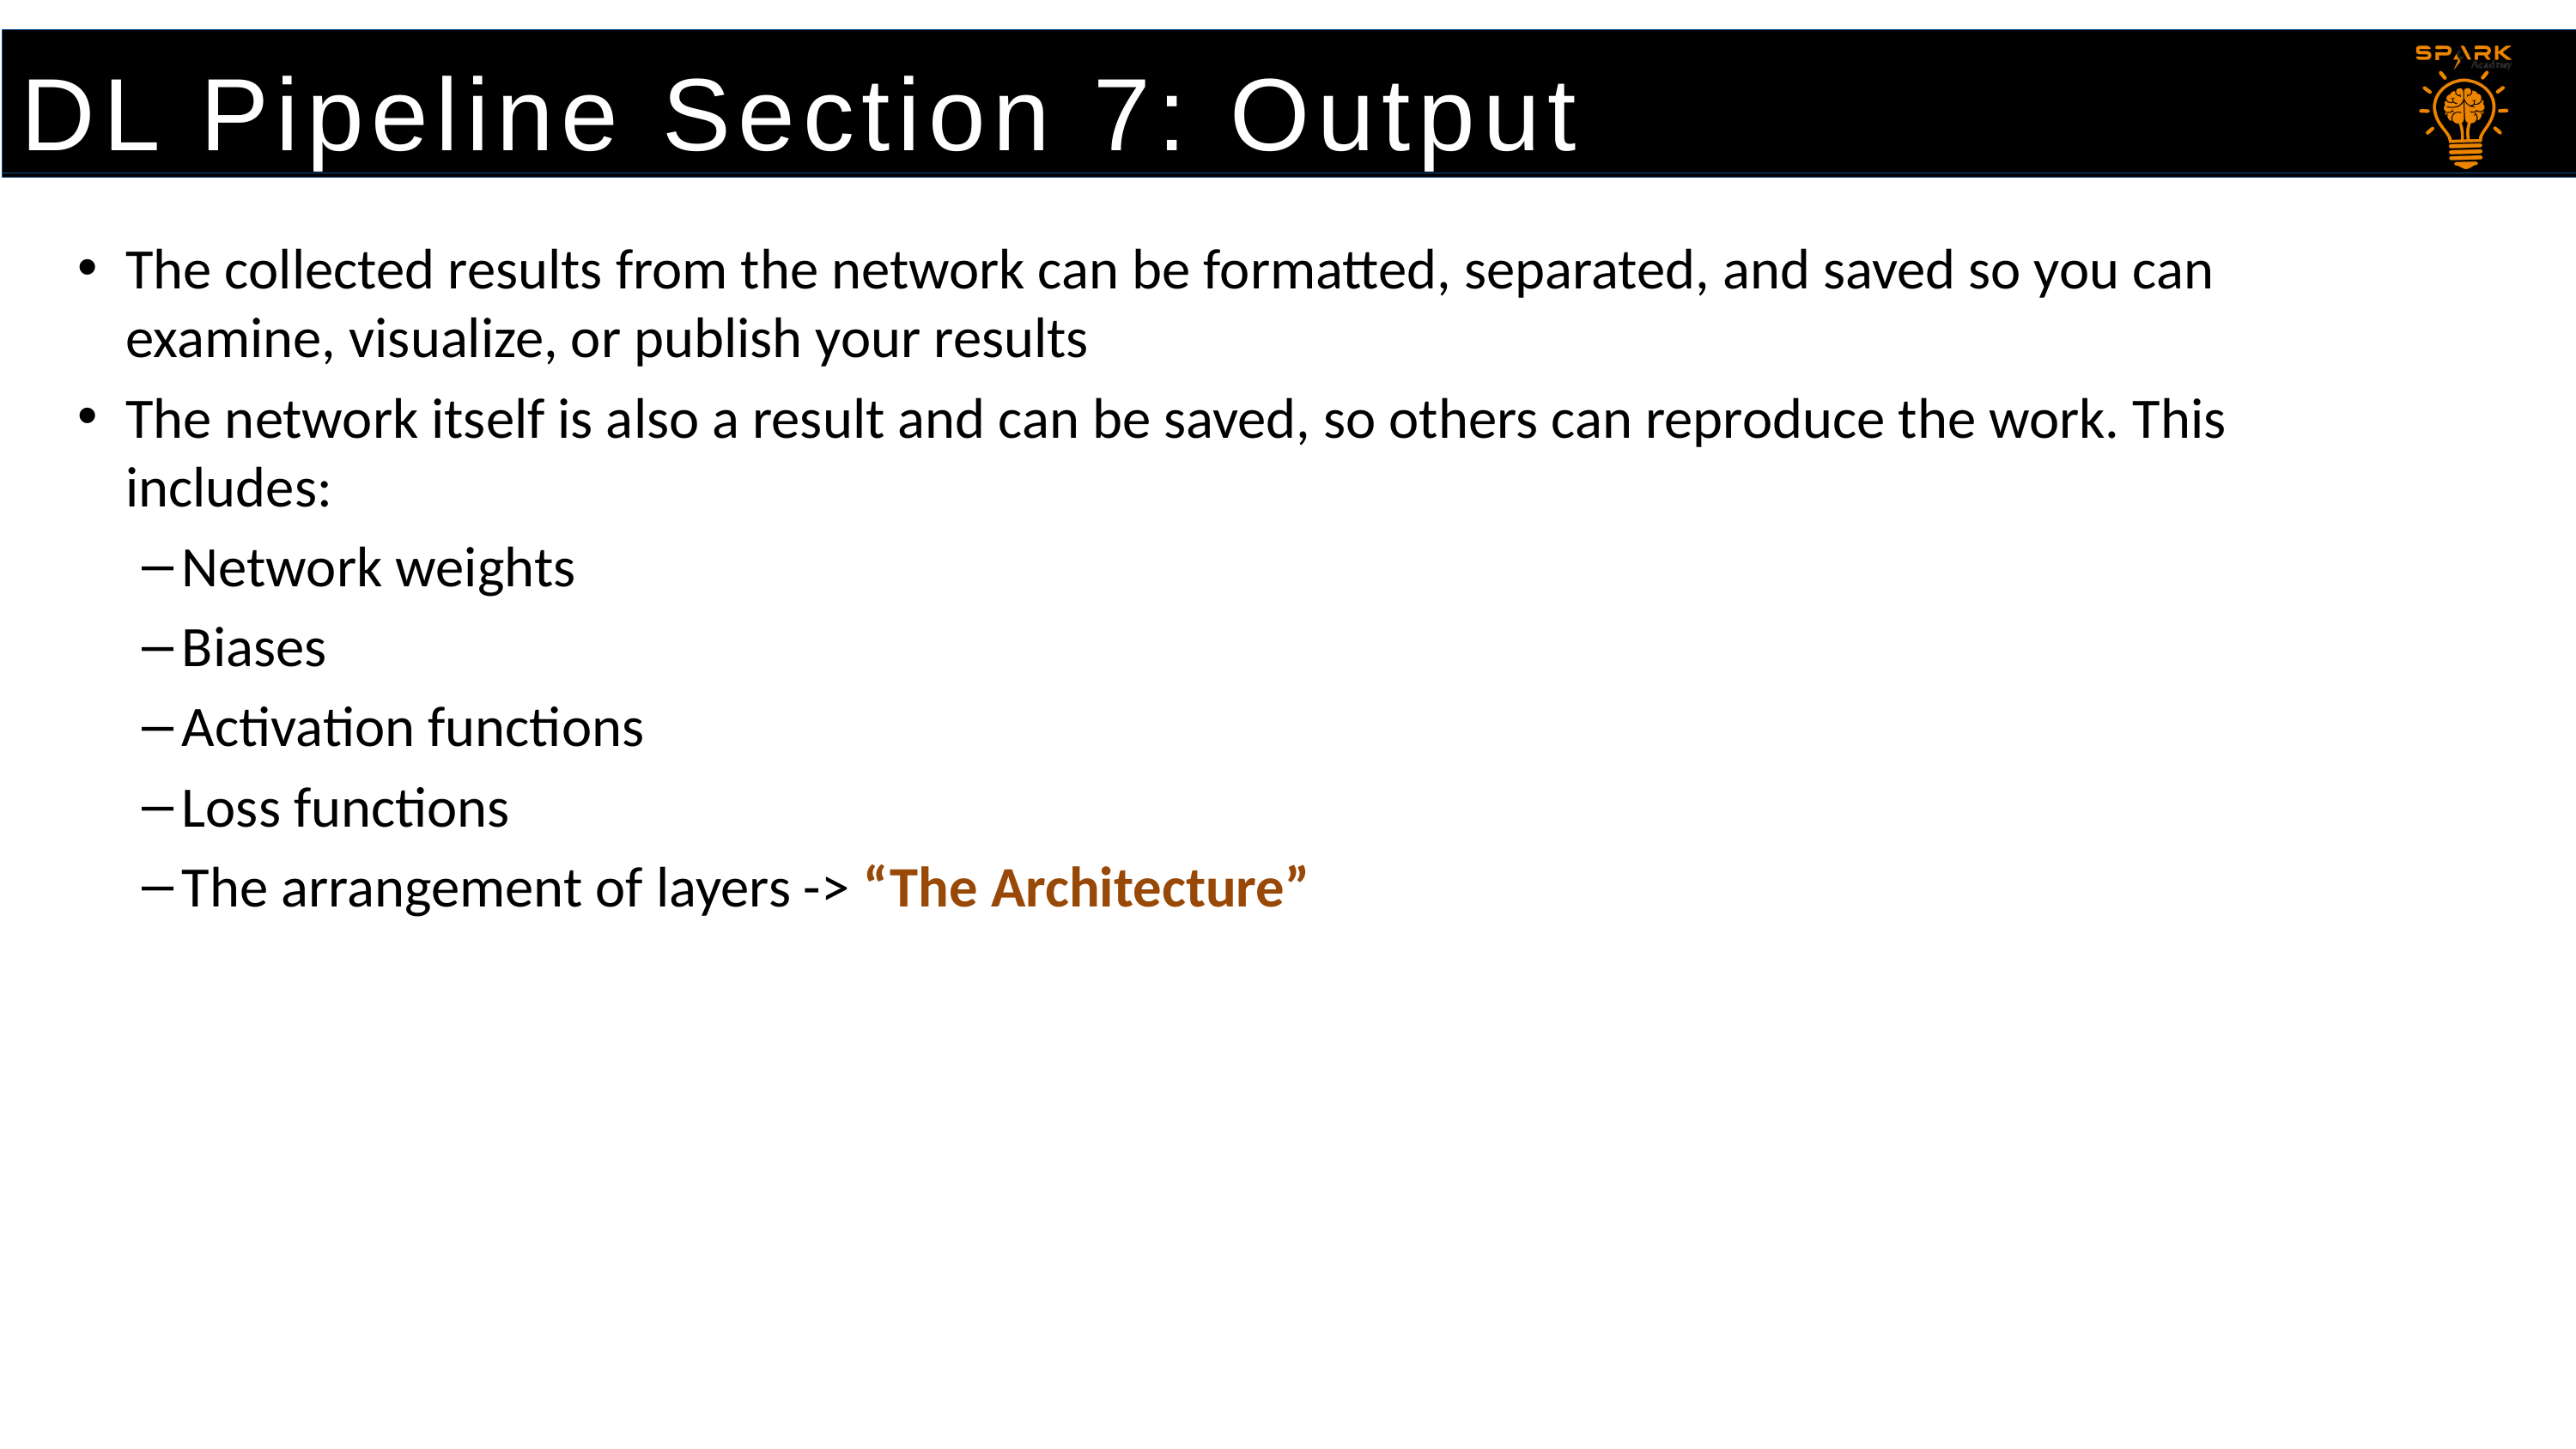

DL Pipeline Section 7: Output

The collected results from the network can be formatted, separated, and saved so you can examine, visualize, or publish your results
The network itself is also a result and can be saved, so others can reproduce the work. This includes:
Network weights
Biases
Activation functions
Loss functions
The arrangement of layers -> “The Architecture”